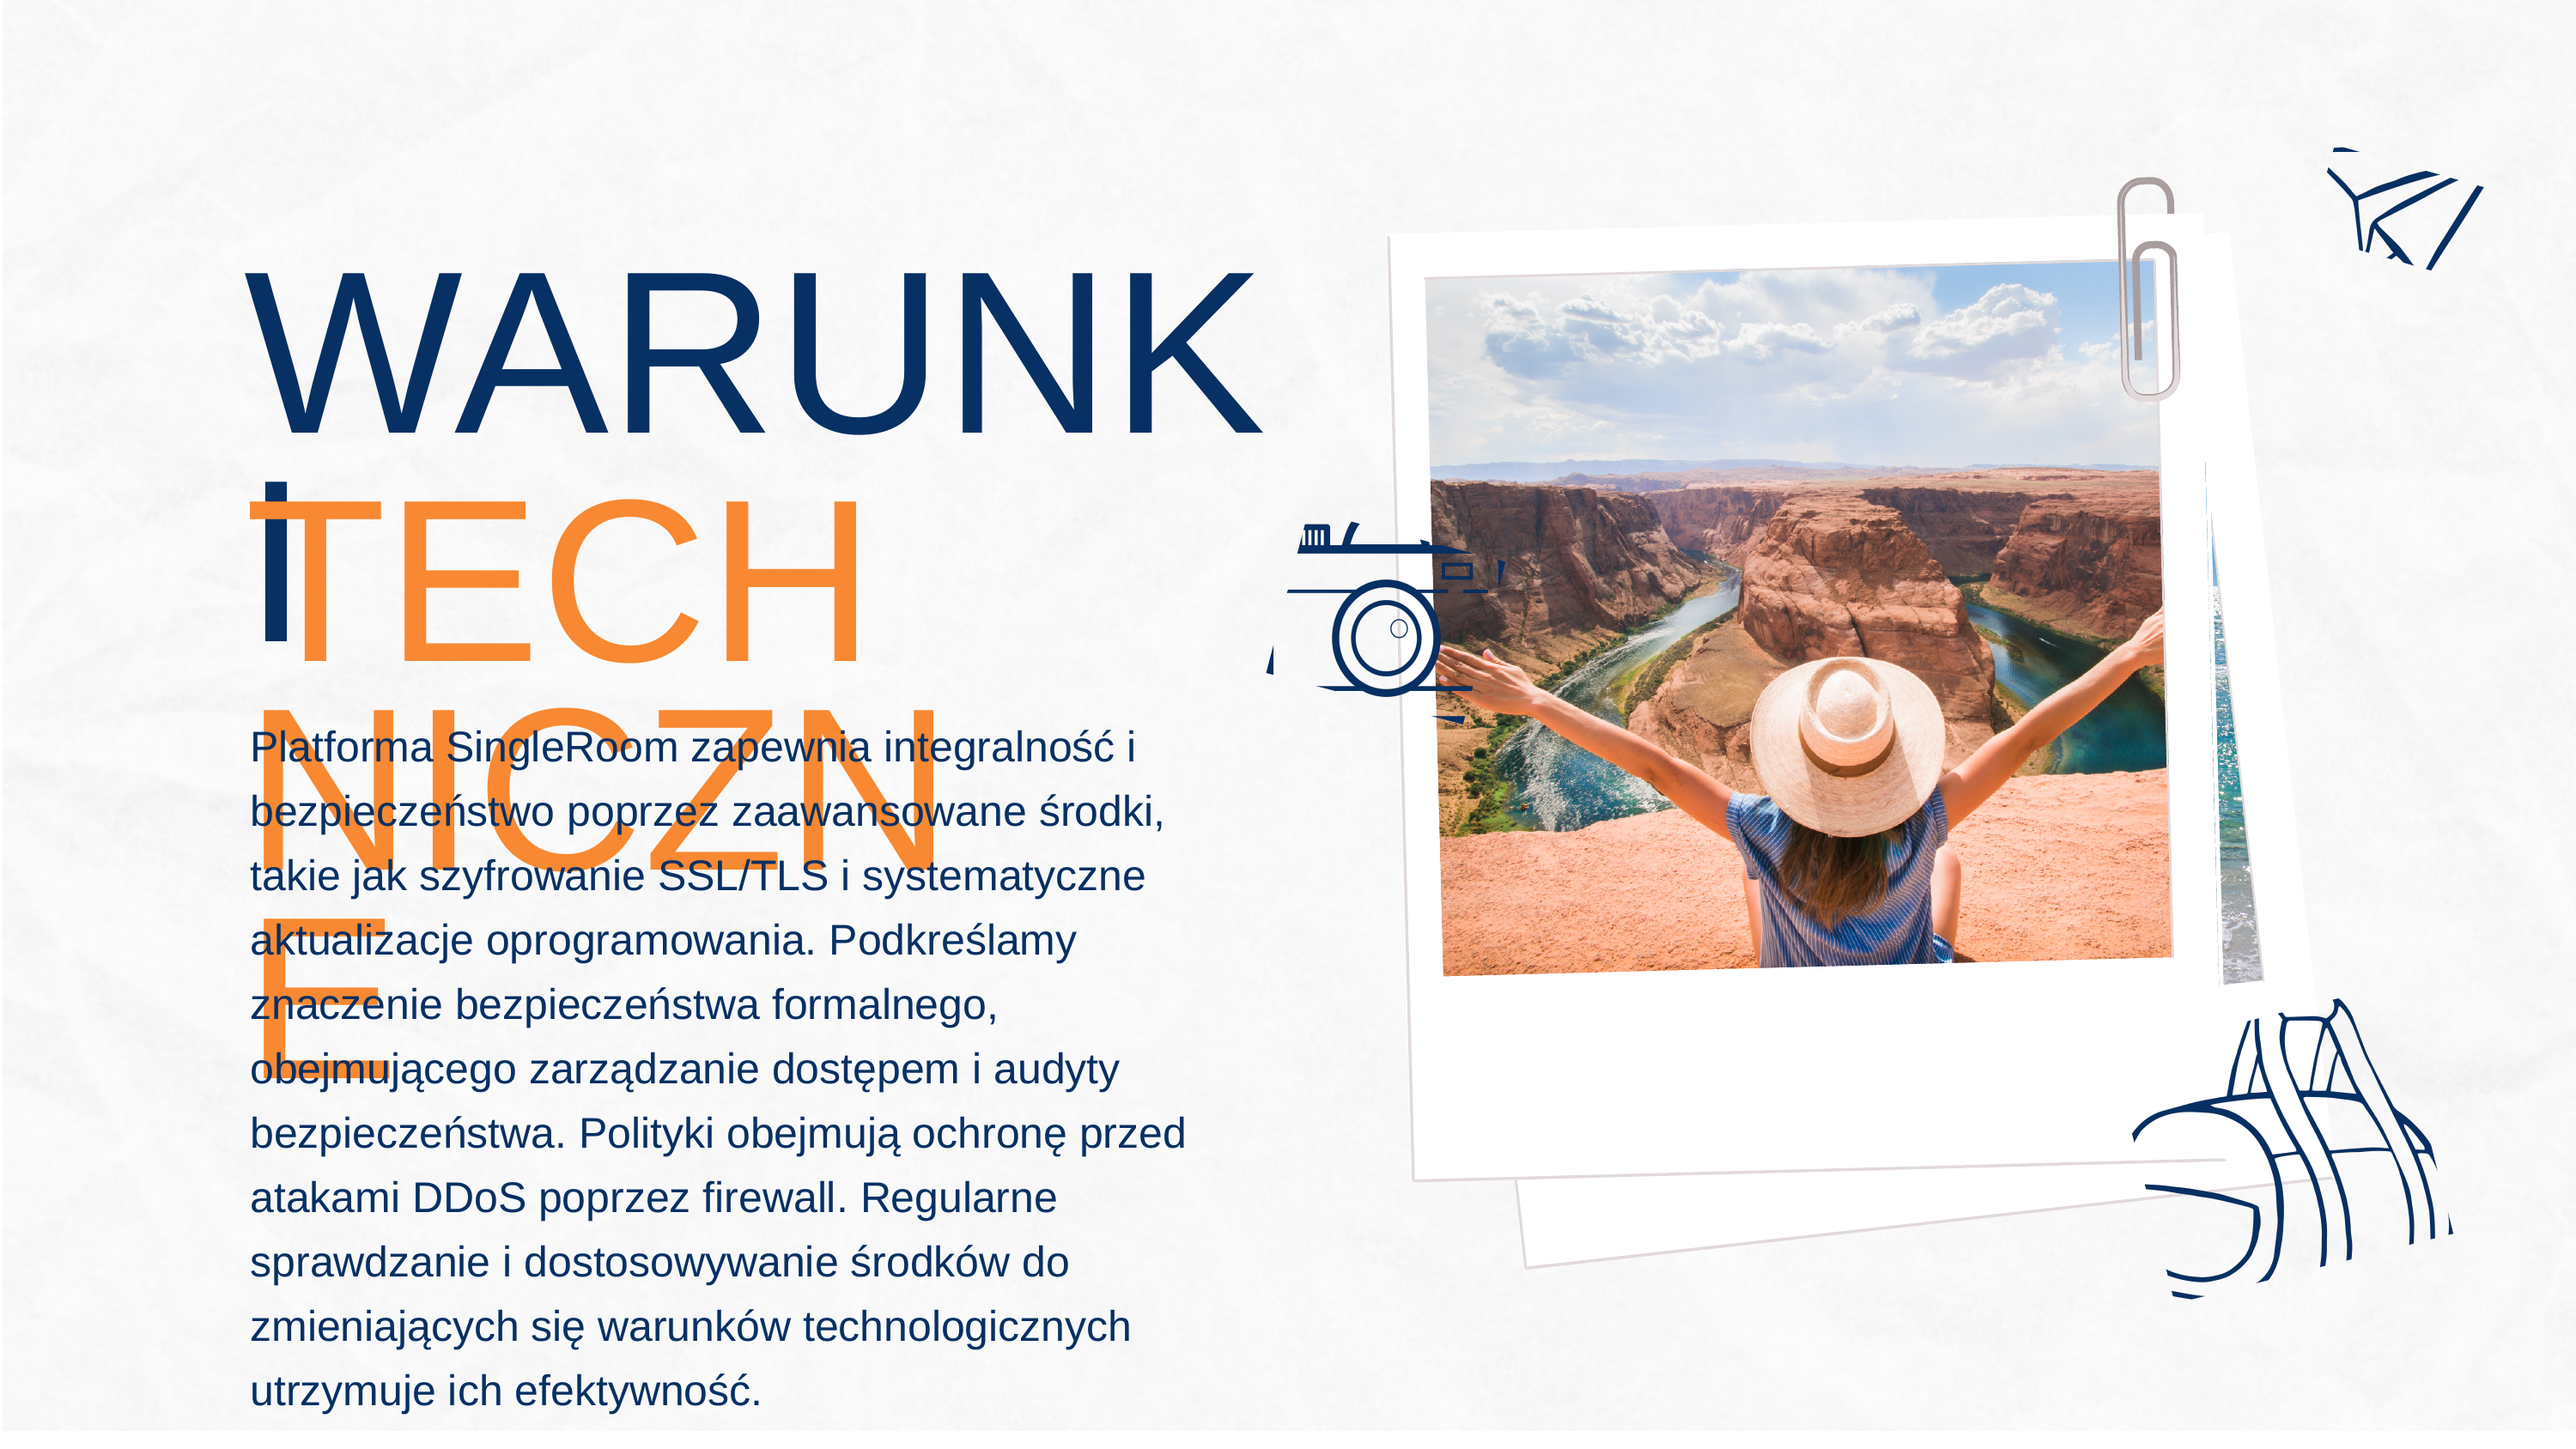

WARUNKI
TECHNICZNE

Platforma SingleRoom zapewnia integralność i bezpieczeństwo poprzez zaawansowane środki, takie jak szyfrowanie SSL/TLS i systematyczne aktualizacje oprogramowania. Podkreślamy znaczenie bezpieczeństwa formalnego, obejmującego zarządzanie dostępem i audyty bezpieczeństwa. Polityki obejmują ochronę przed atakami DDoS poprzez firewall. Regularne sprawdzanie i dostosowywanie środków do zmieniających się warunków technologicznych utrzymuje ich efektywność.